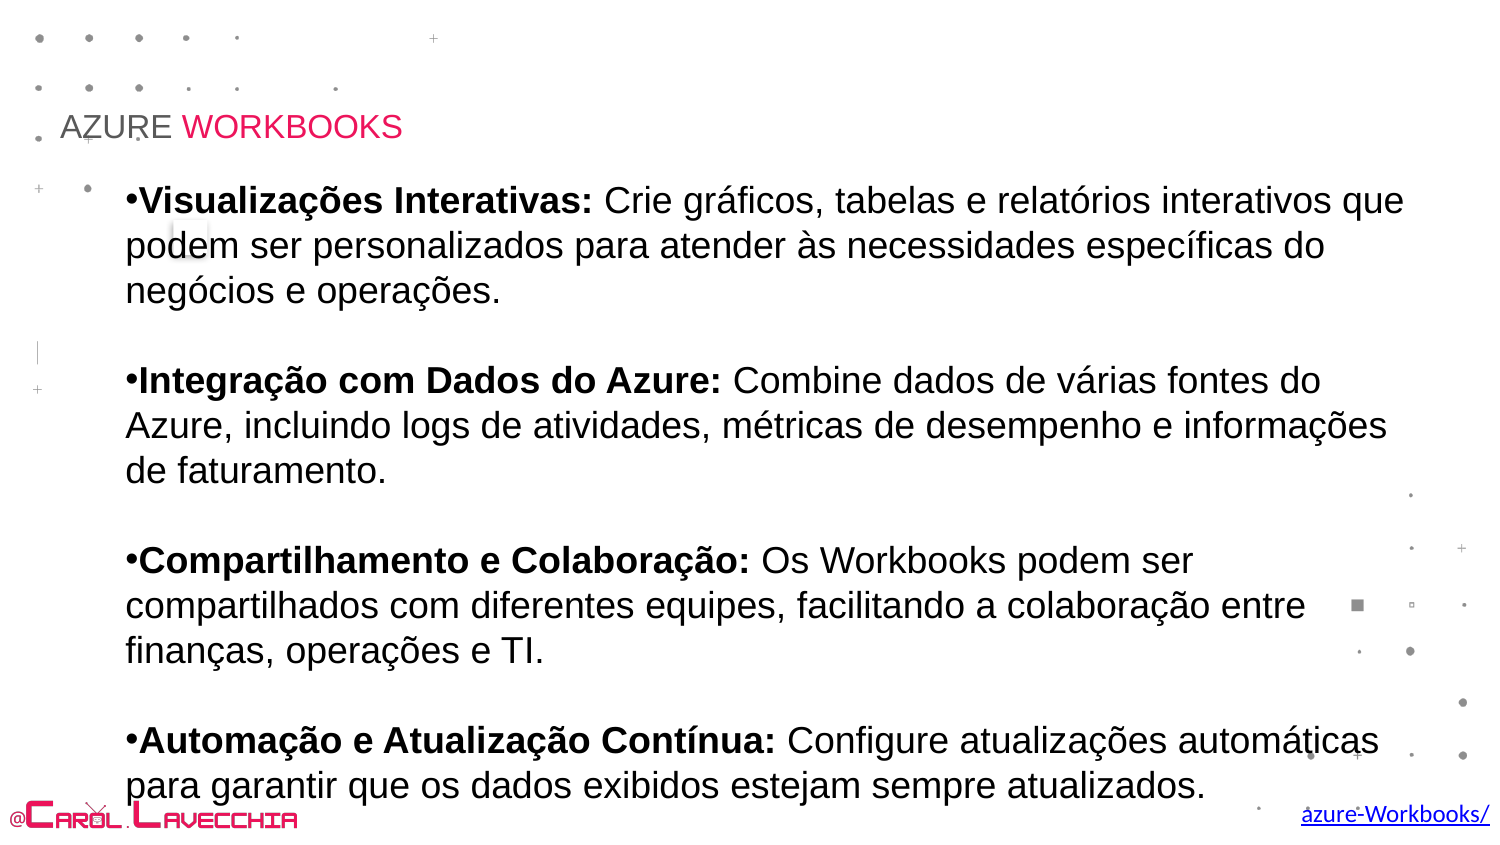

AZURE WORKBOOKS
Visualizações Interativas: Crie gráficos, tabelas e relatórios interativos que podem ser personalizados para atender às necessidades específicas do negócios e operações.

Integração com Dados do Azure: Combine dados de várias fontes do Azure, incluindo logs de atividades, métricas de desempenho e informações de faturamento.

Compartilhamento e Colaboração: Os Workbooks podem ser compartilhados com diferentes equipes, facilitando a colaboração entre finanças, operações e TI.

Automação e Atualização Contínua: Configure atualizações automáticas para garantir que os dados exibidos estejam sempre atualizados.
azure-Workbooks/